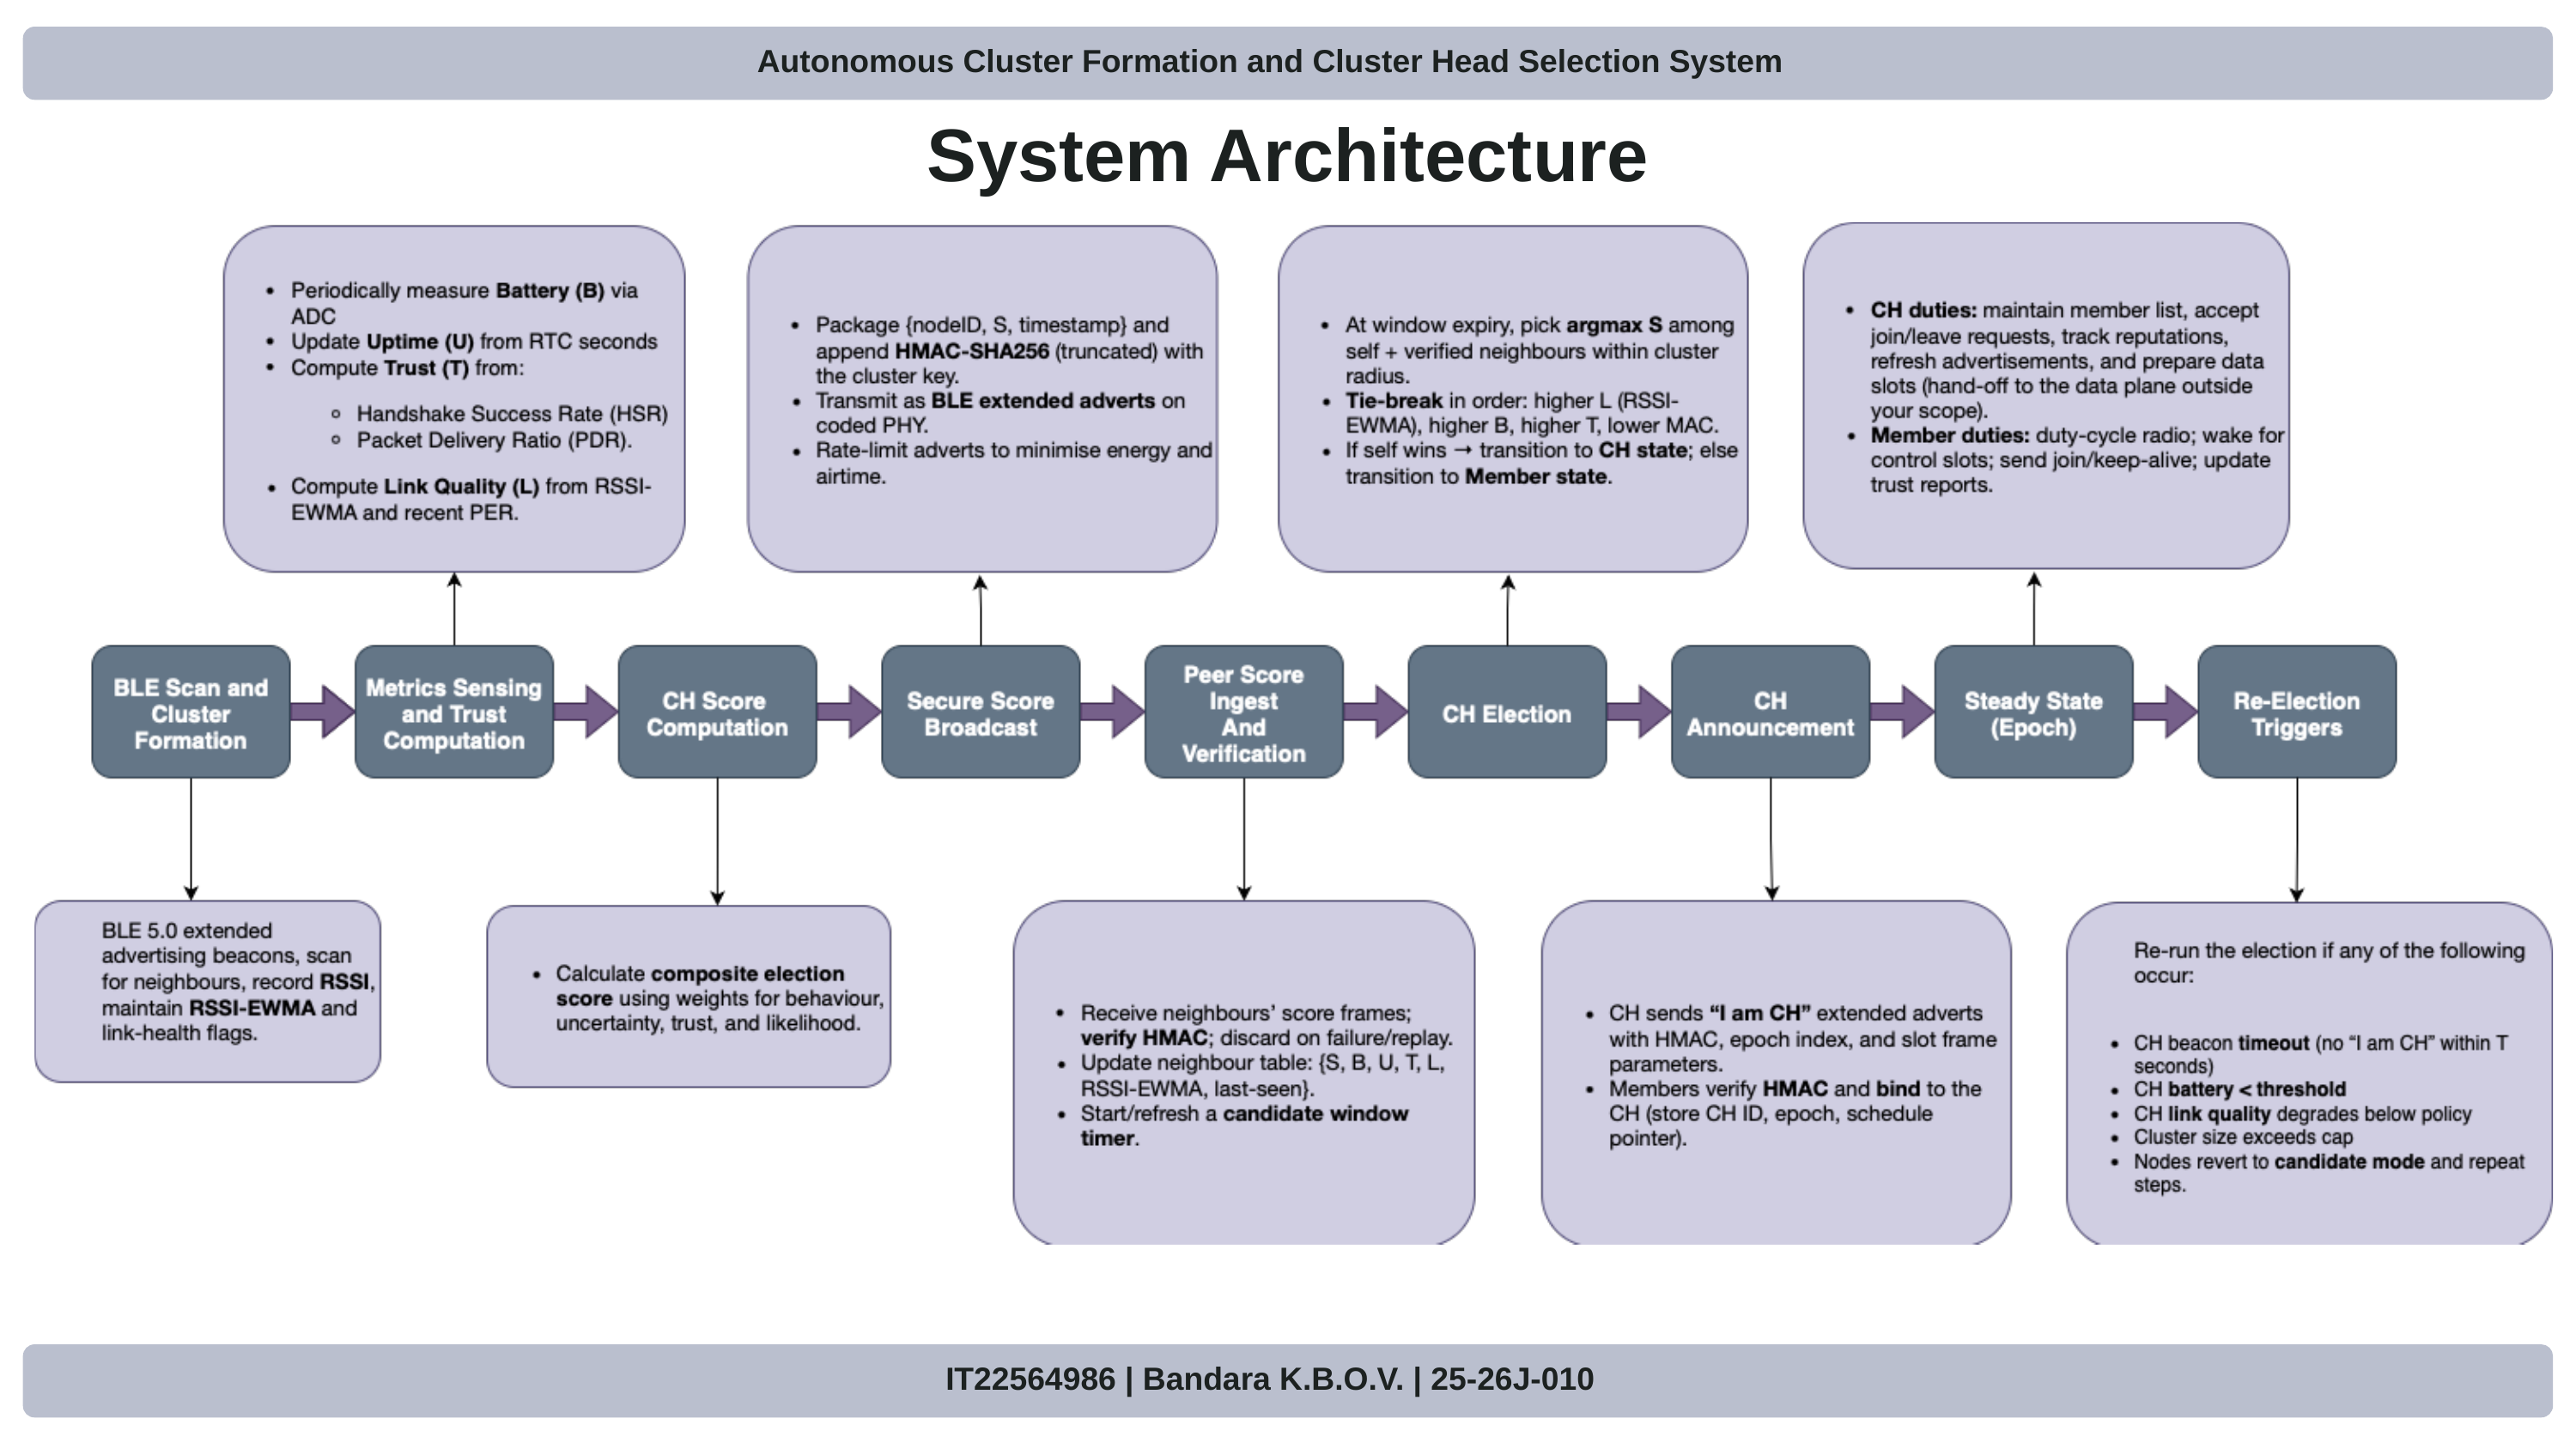

Autonomous Cluster Formation and Cluster Head Selection System
System Architecture

IT22564986 | Bandara K.B.O.V. | 25-26J-010